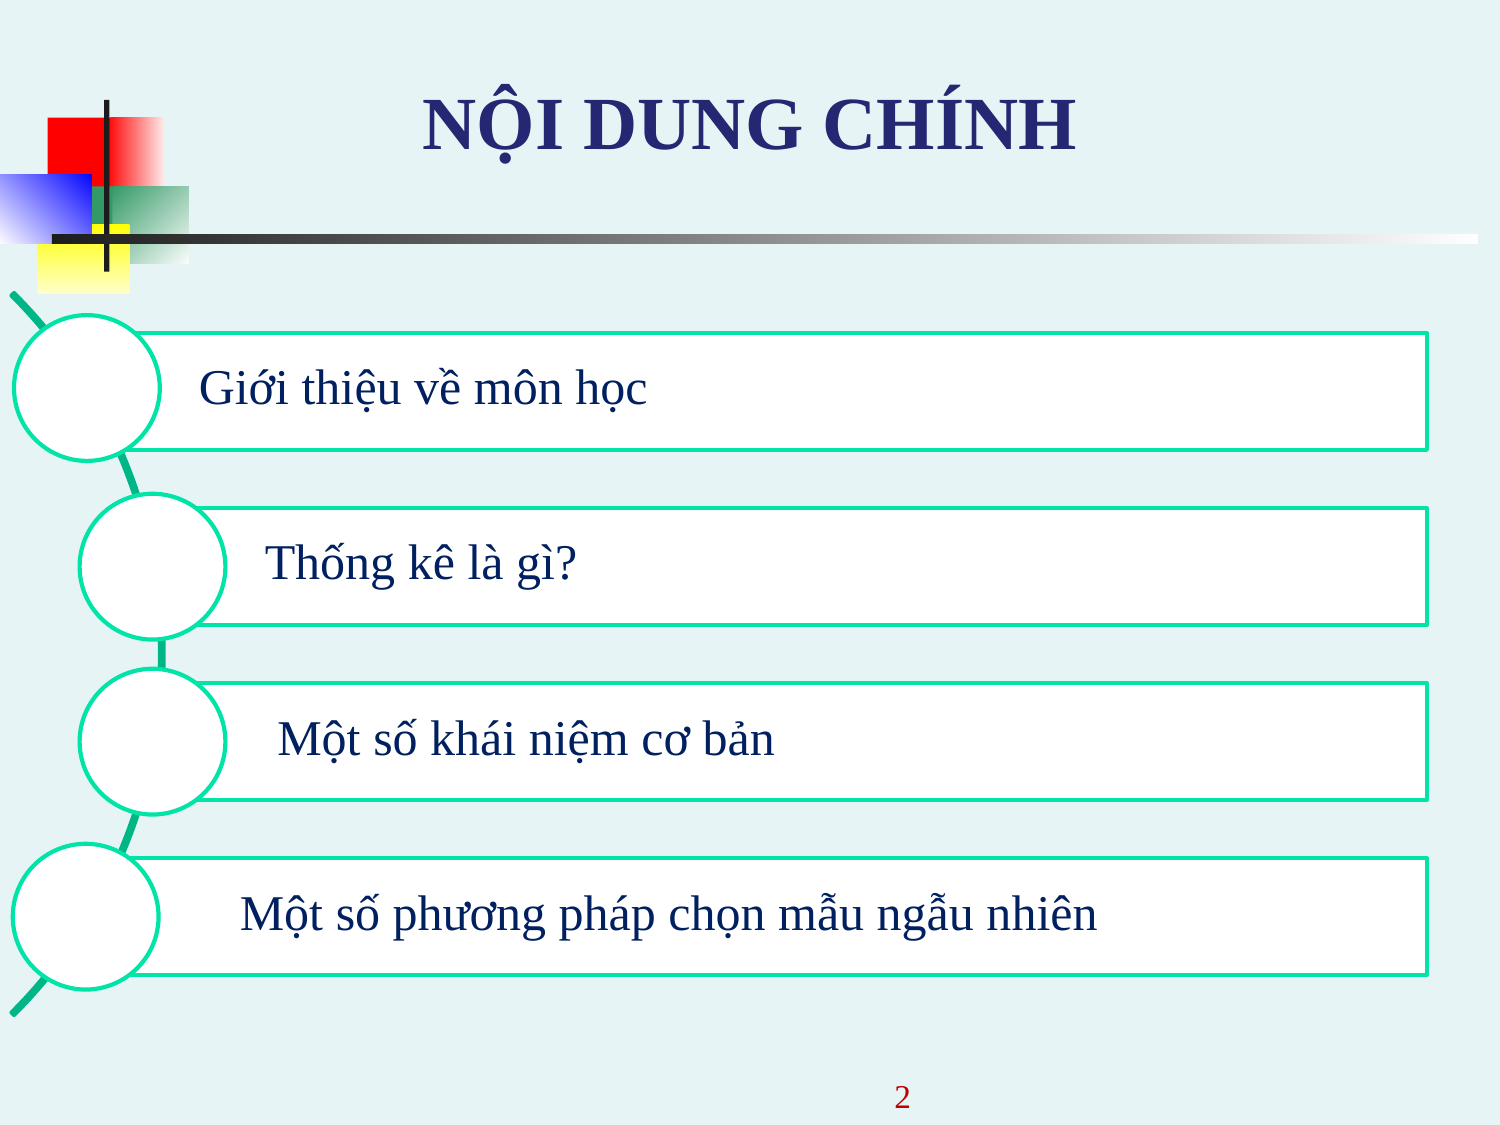

# NỘI DUNG CHÍNH

Giới thiệu về môn học

Thống kê là gì?

Một số khái niệm cơ bản

Một số phương pháp chọn mẫu ngẫu nhiên
2